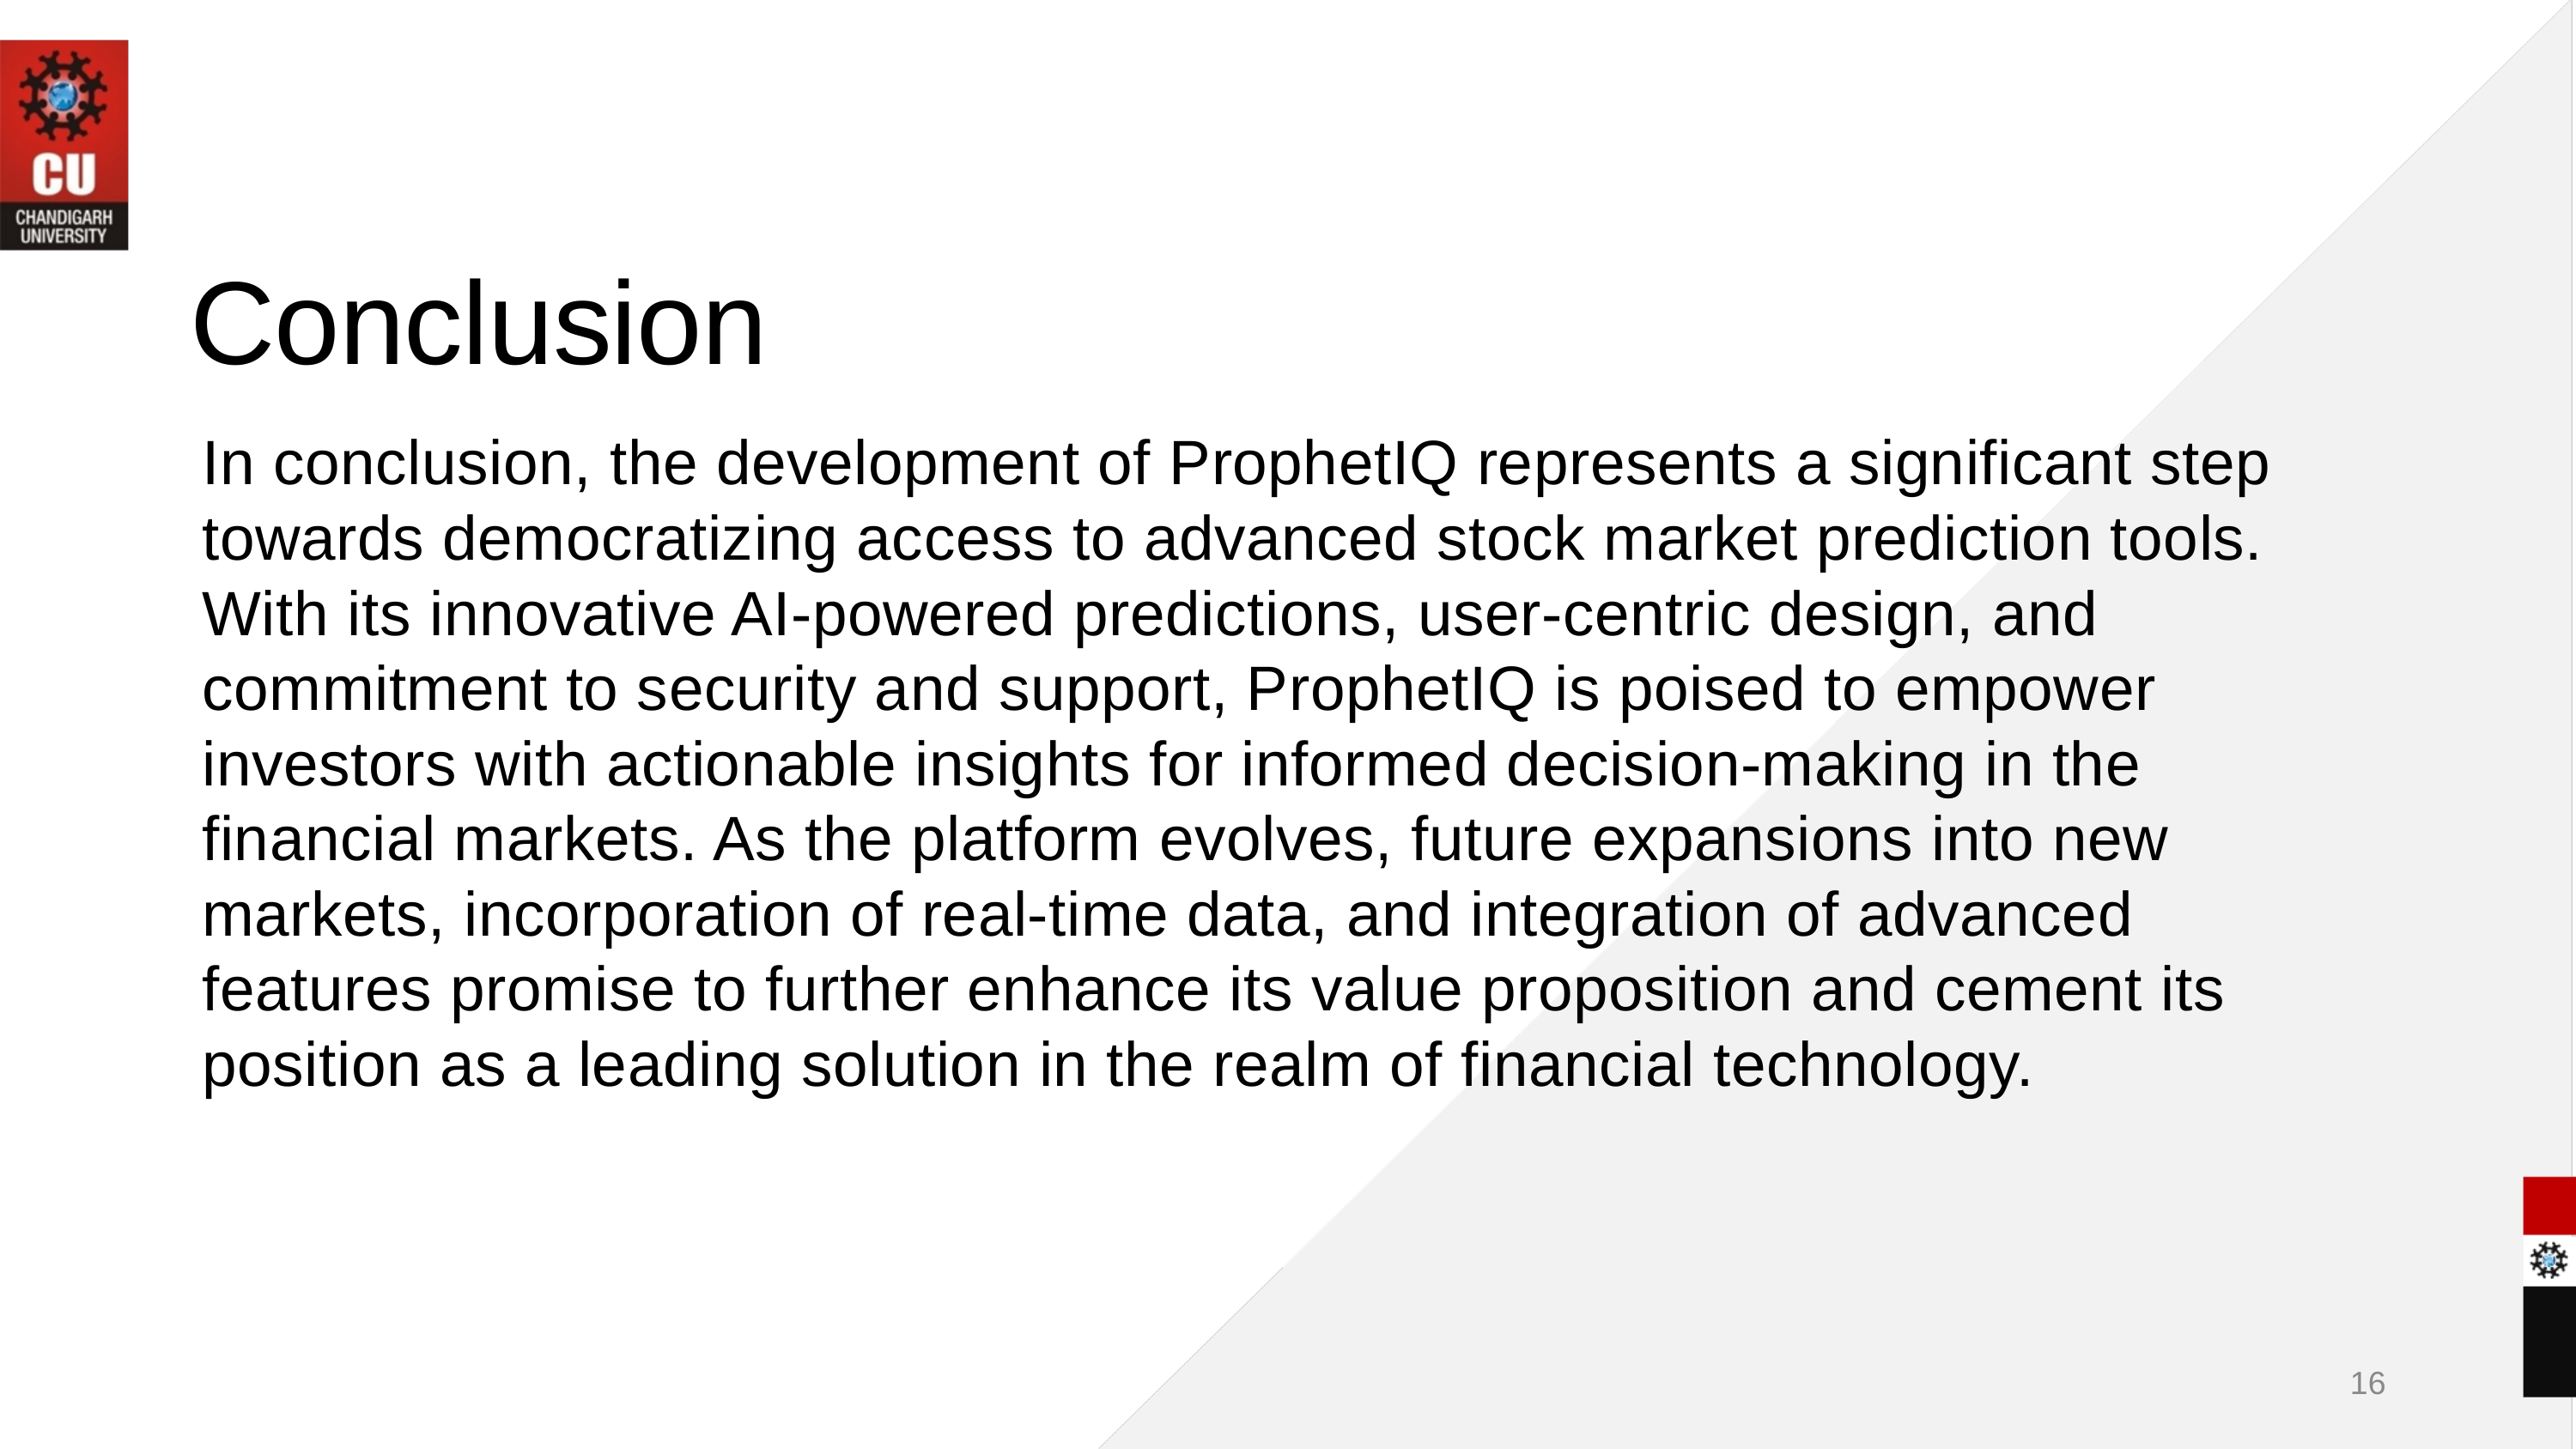

Conclusion
In conclusion, the development of ProphetIQ represents a significant step towards democratizing access to advanced stock market prediction tools. With its innovative AI-powered predictions, user-centric design, and commitment to security and support, ProphetIQ is poised to empower investors with actionable insights for informed decision-making in the financial markets. As the platform evolves, future expansions into new markets, incorporation of real-time data, and integration of advanced features promise to further enhance its value proposition and cement its position as a leading solution in the realm of financial technology.
16